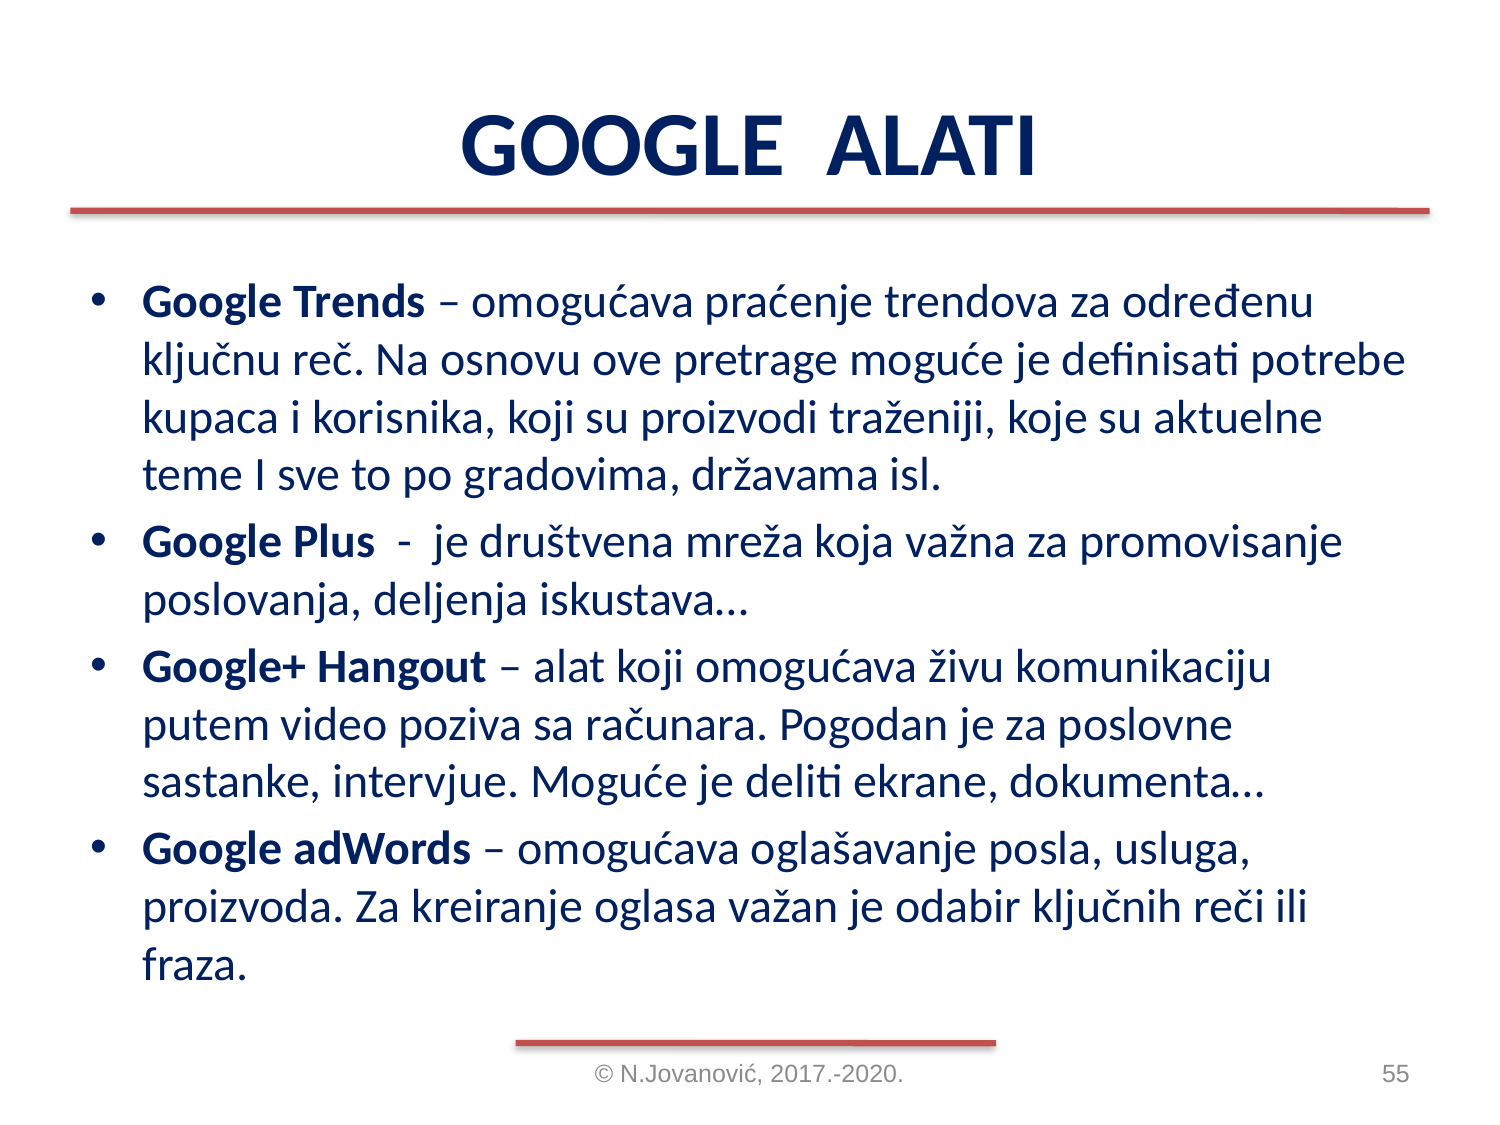

# GOOGLE  ALATI
Google Trends – omogućava praćenje trendova za određenu ključnu reč. Na osnovu ove pretrage moguće je definisati potrebe kupaca i korisnika, koji su proizvodi traženiji, koje su aktuelne teme I sve to po gradovima, državama isl.
Google Plus  -  je društvena mreža koja važna za promovisanje poslovanja, deljenja iskustava…
Google+ Hangout – alat koji omogućava živu komunikaciju putem video poziva sa računara. Pogodan je za poslovne sastanke, intervjue. Moguće je deliti ekrane, dokumenta…
Google adWords – omogućava oglašavanje posla, usluga, proizvoda. Za kreiranje oglasa važan je odabir ključnih reči ili fraza.
© N.Jovanović, 2017.-2020.
55